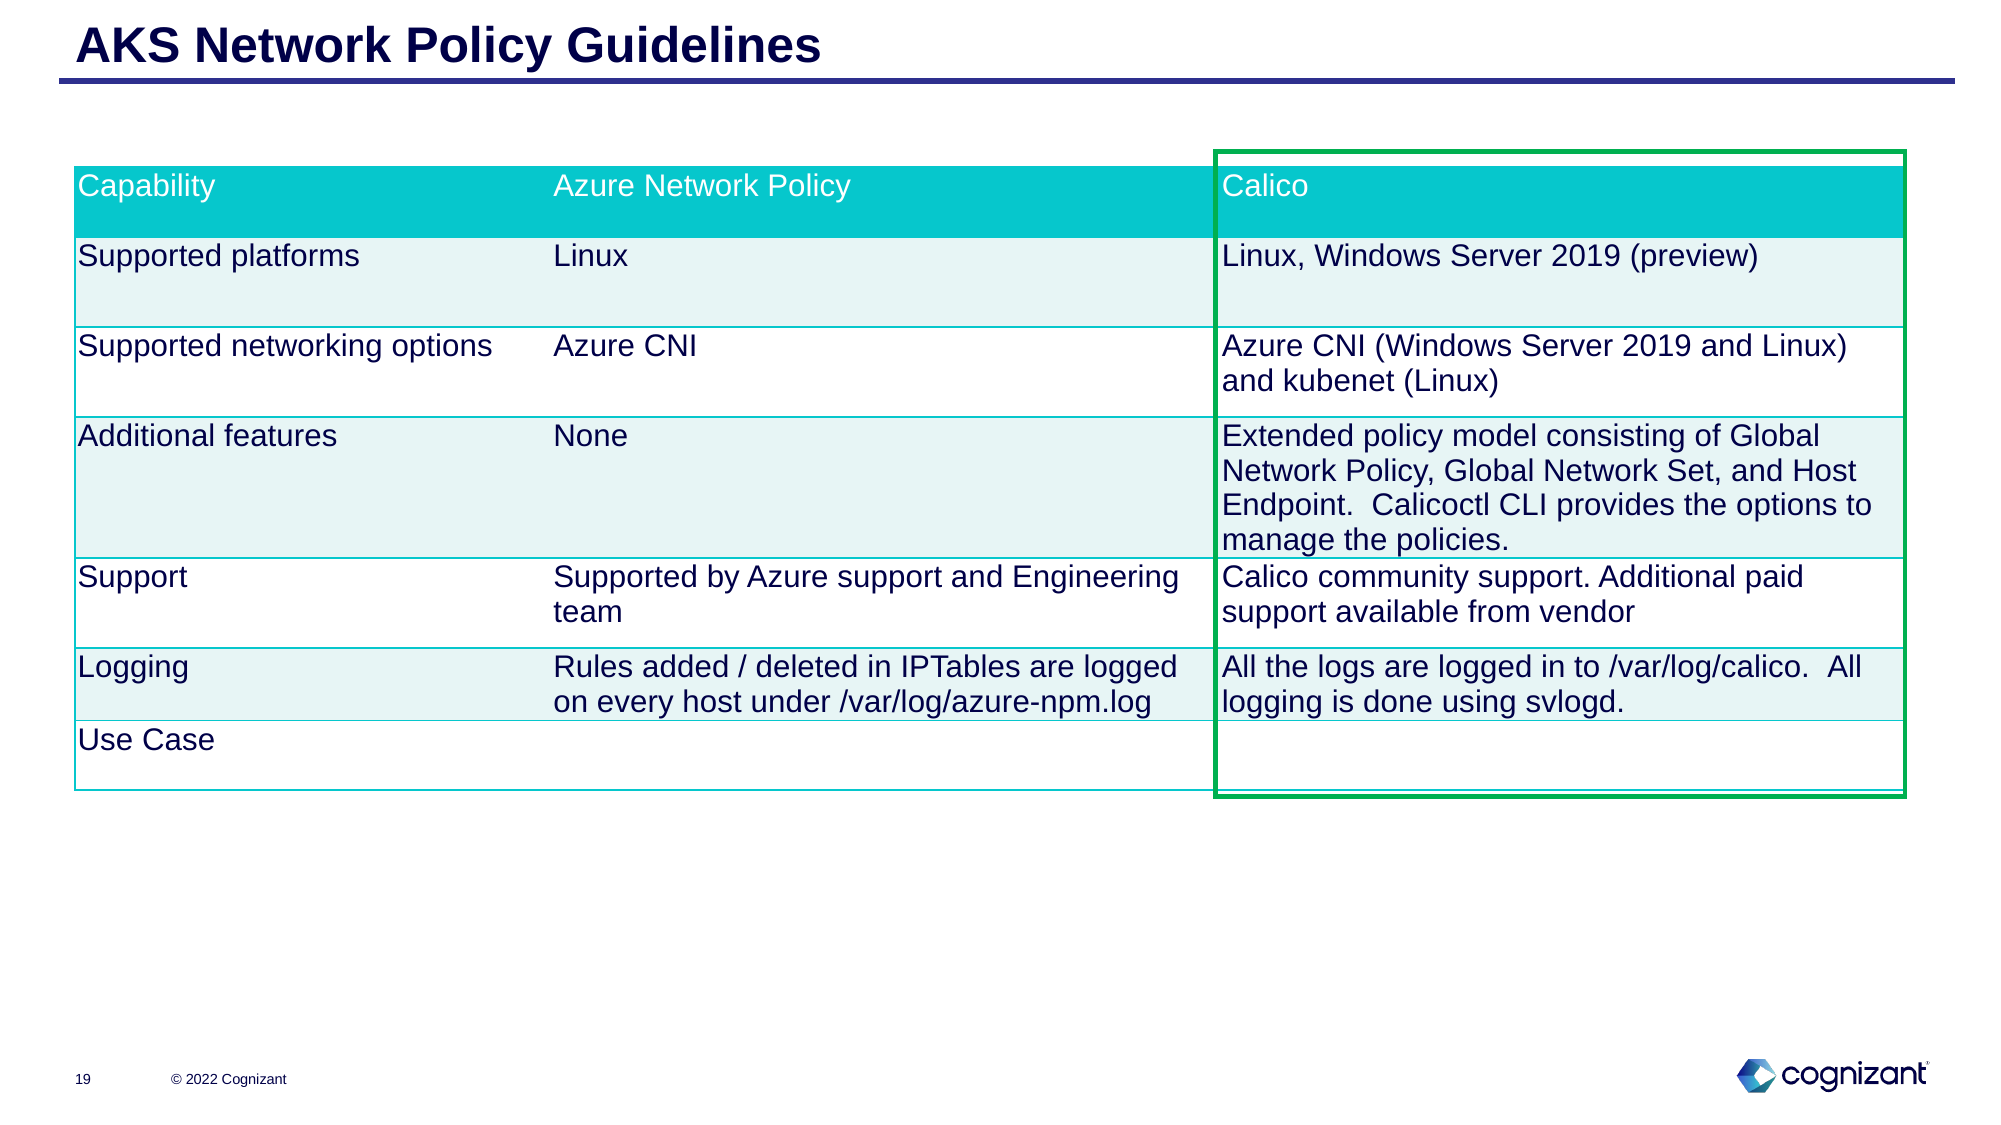

# AKS Network Policy Guidelines

| Capability | Azure Network Policy | Calico |
| --- | --- | --- |
| Supported platforms | Linux | Linux, Windows Server 2019 (preview) |
| Supported networking options | Azure CNI | Azure CNI (Windows Server 2019 and Linux) and kubenet (Linux) |
| Additional features | None | Extended policy model consisting of Global Network Policy, Global Network Set, and Host Endpoint. Calicoctl CLI provides the options to manage the policies. |
| Support | Supported by Azure support and Engineering team | Calico community support. Additional paid support available from vendor |
| Logging | Rules added / deleted in IPTables are logged on every host under /var/log/azure-npm.log | All the logs are logged in to /var/log/calico.  All logging is done using svlogd. |
| Use Case |  |  |
© 2022 Cognizant
19